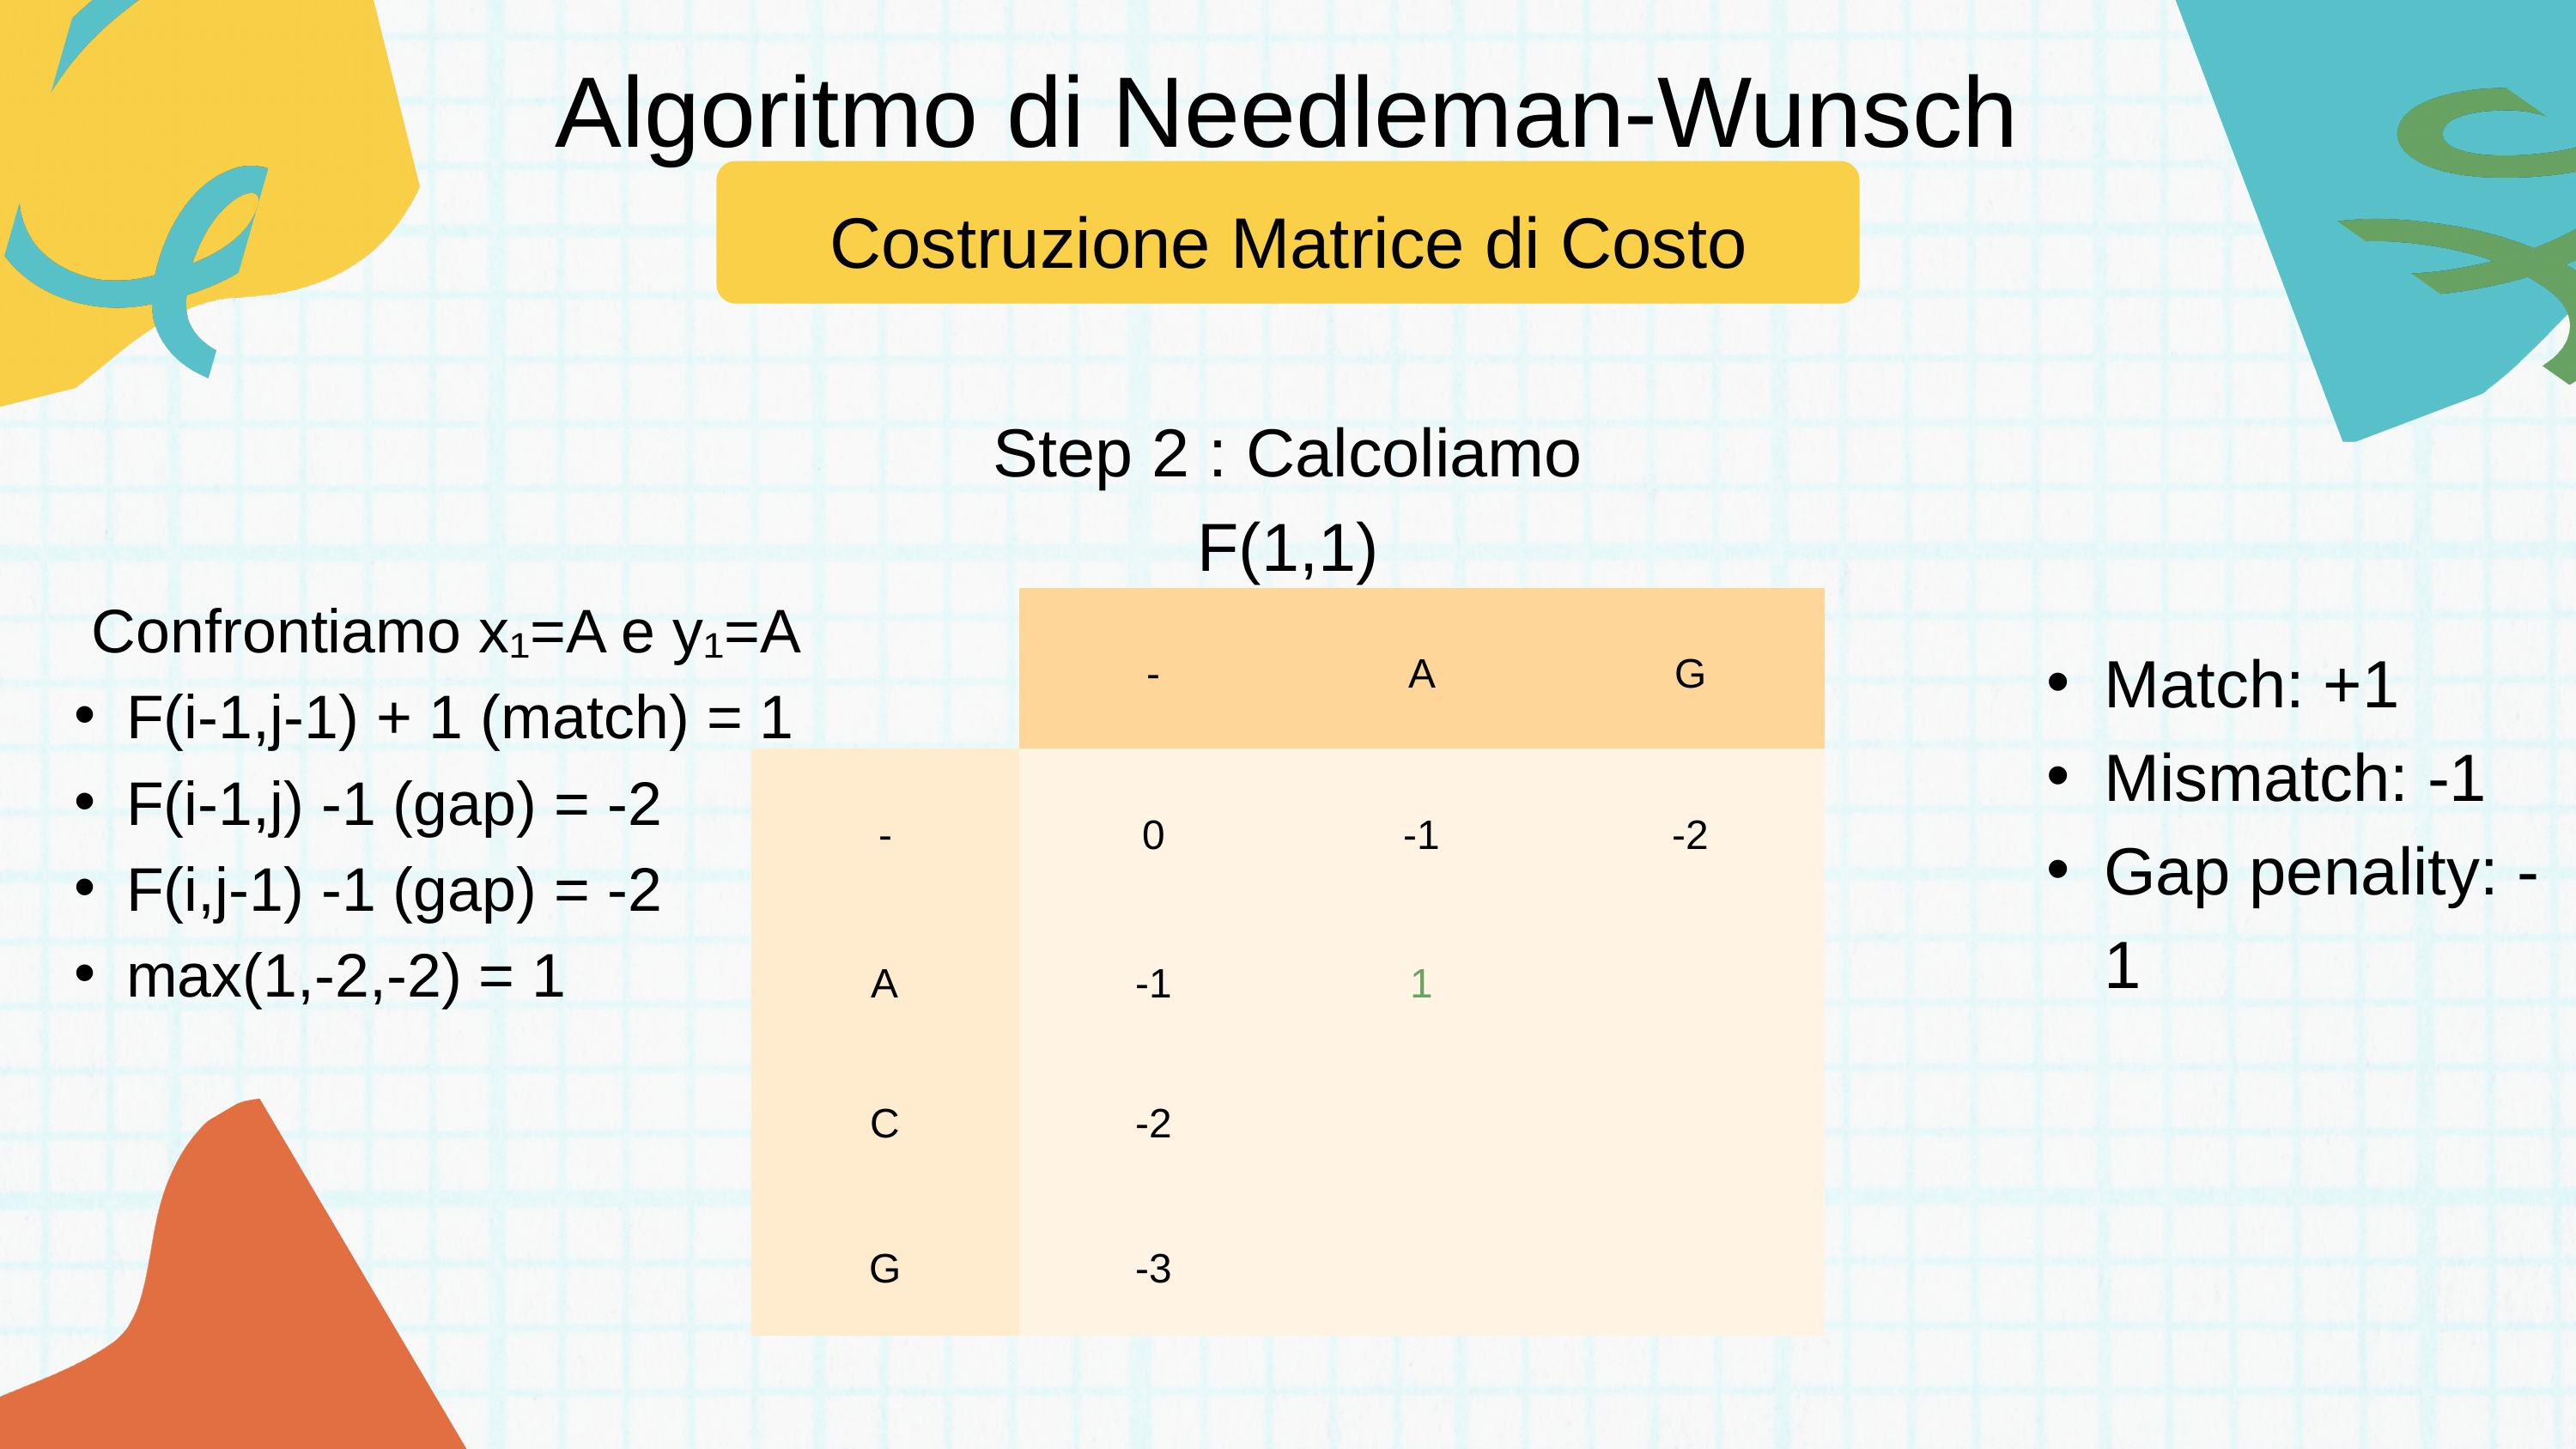

Algoritmo di Needleman-Wunsch

Costruzione Matrice di Costo
Step 2 : Calcoliamo F(1,1)
Confrontiamo x₁=A e y₁=A
F(i-1,j-1) + 1 (match) = 1
F(i-1,j) -1 (gap) = -2
F(i,j-1) -1 (gap) = -2
max(1,-2,-2) = 1
|  | - | A | G |
| --- | --- | --- | --- |
| - | 0 | -1 | -2 |
| A | -1 | 1 |  |
| C | -2 |  |  |
| G | -3 |  |  |
Match: +1
Mismatch: -1
Gap penality: -1